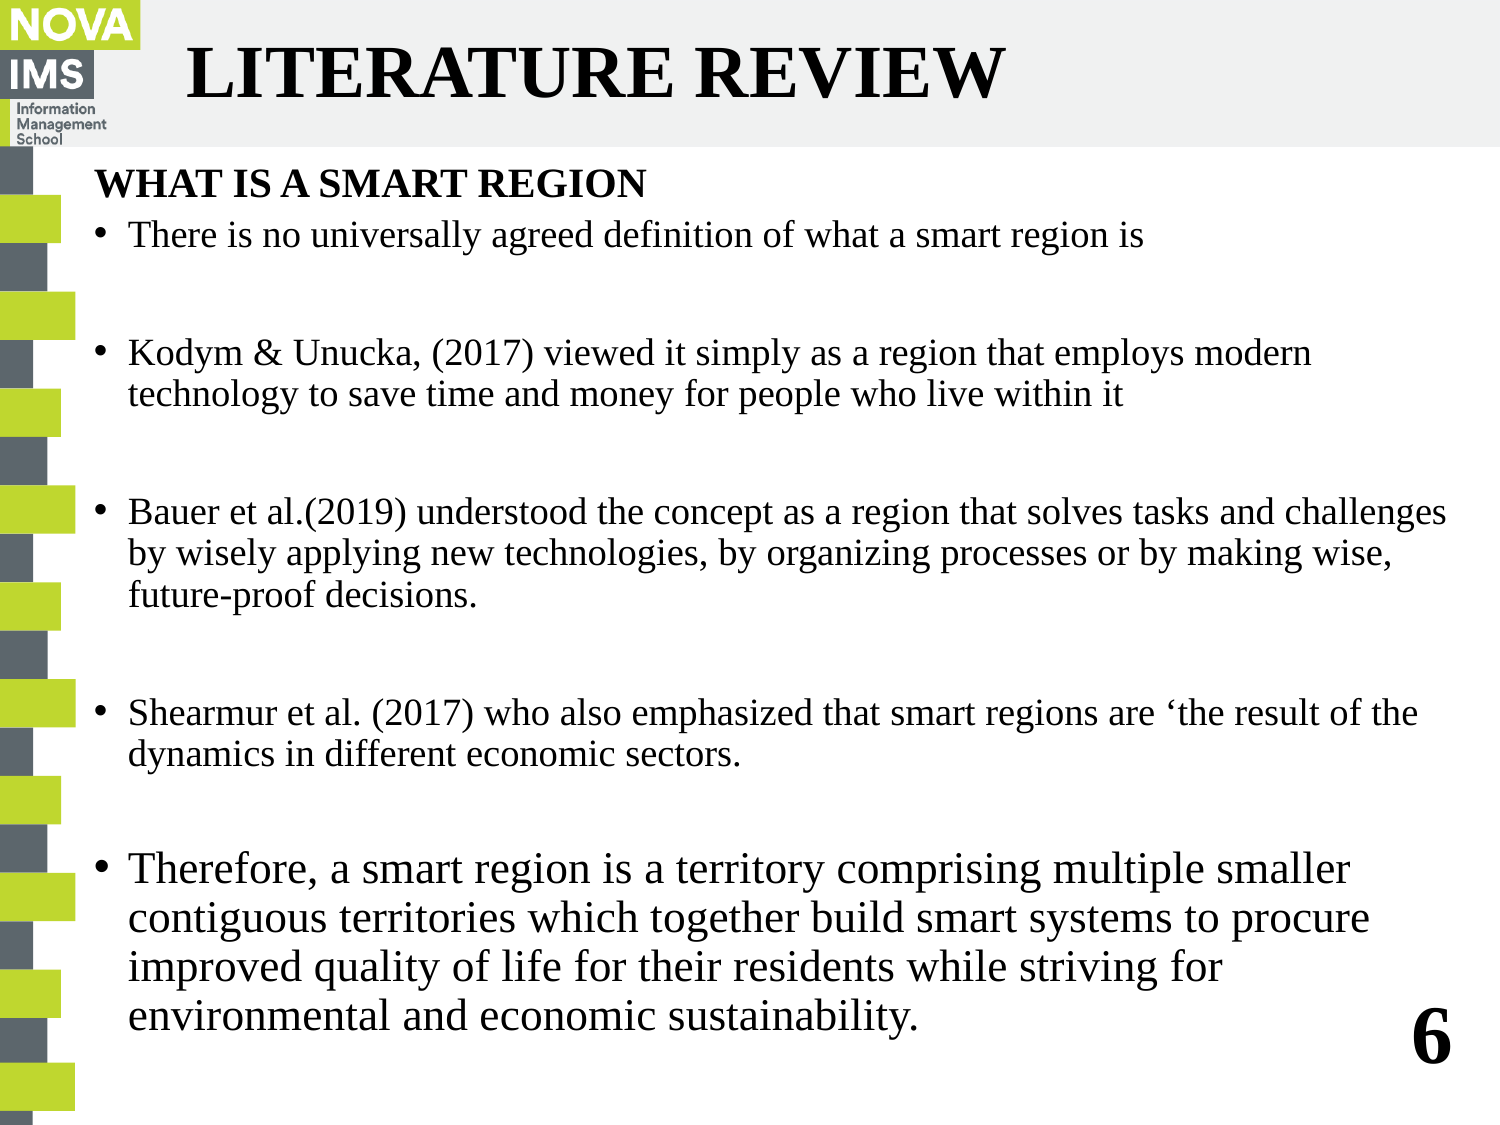

# LITERATURE REVIEW
WHAT IS A SMART REGION
There is no universally agreed definition of what a smart region is

Kodym & Unucka, (2017) viewed it simply as a region that employs modern technology to save time and money for people who live within it

Bauer et al.(2019) understood the concept as a region that solves tasks and challenges by wisely applying new technologies, by organizing processes or by making wise, future-proof decisions.

Shearmur et al. (2017) who also emphasized that smart regions are ‘the result of the dynamics in different economic sectors.

Therefore, a smart region is a territory comprising multiple smaller contiguous territories which together build smart systems to procure improved quality of life for their residents while striving for environmental and economic sustainability.
6